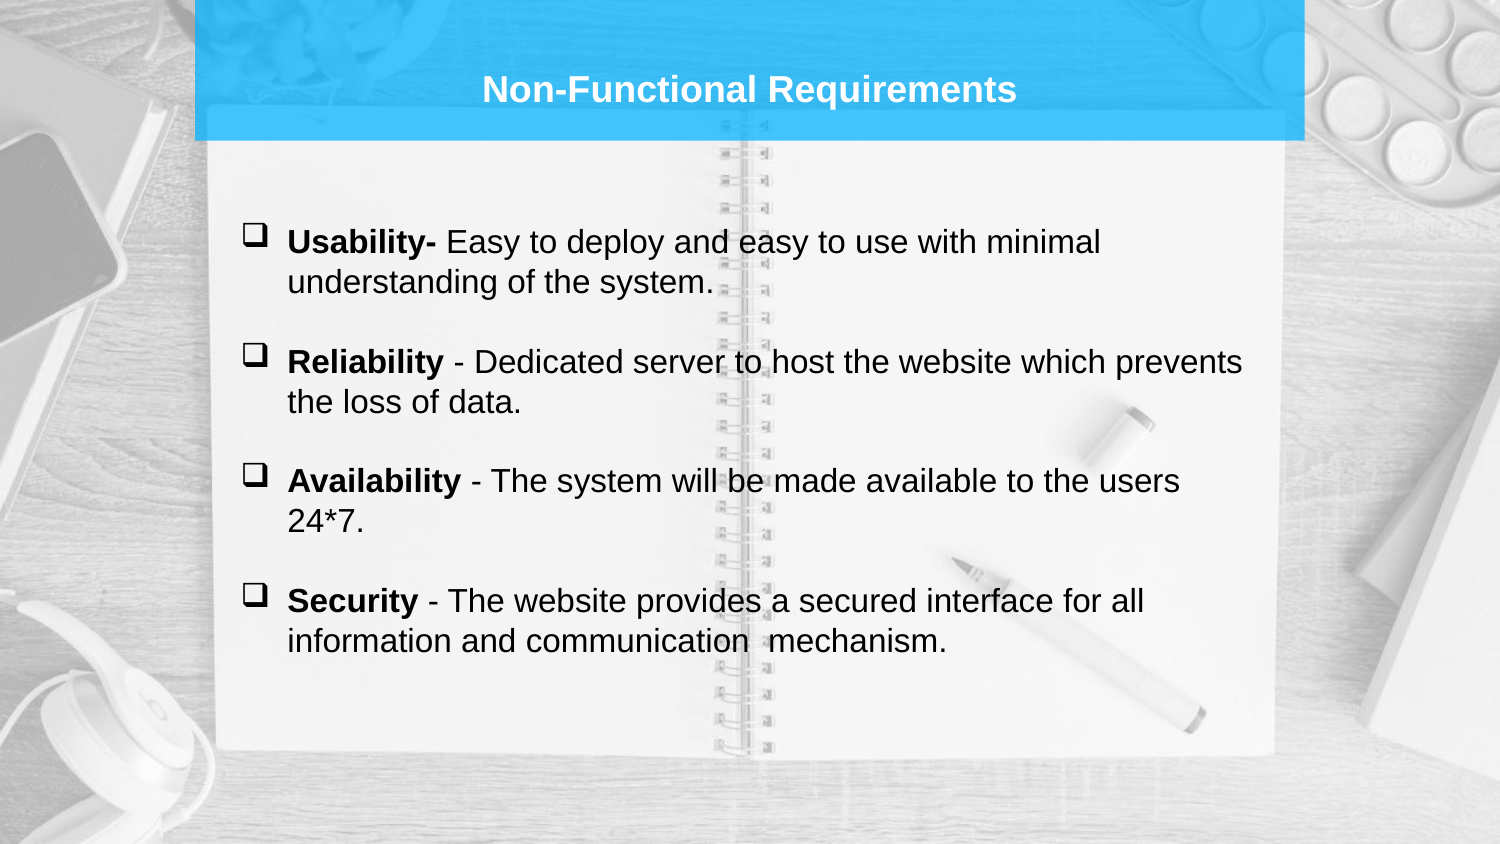

# Non-Functional Requirements
Usability- Easy to deploy and easy to use with minimal understanding of the system.

Reliability - Dedicated server to host the website which prevents the loss of data.

Availability - The system will be made available to the users 24*7.

Security - The website provides a secured interface for all information and communication  mechanism.